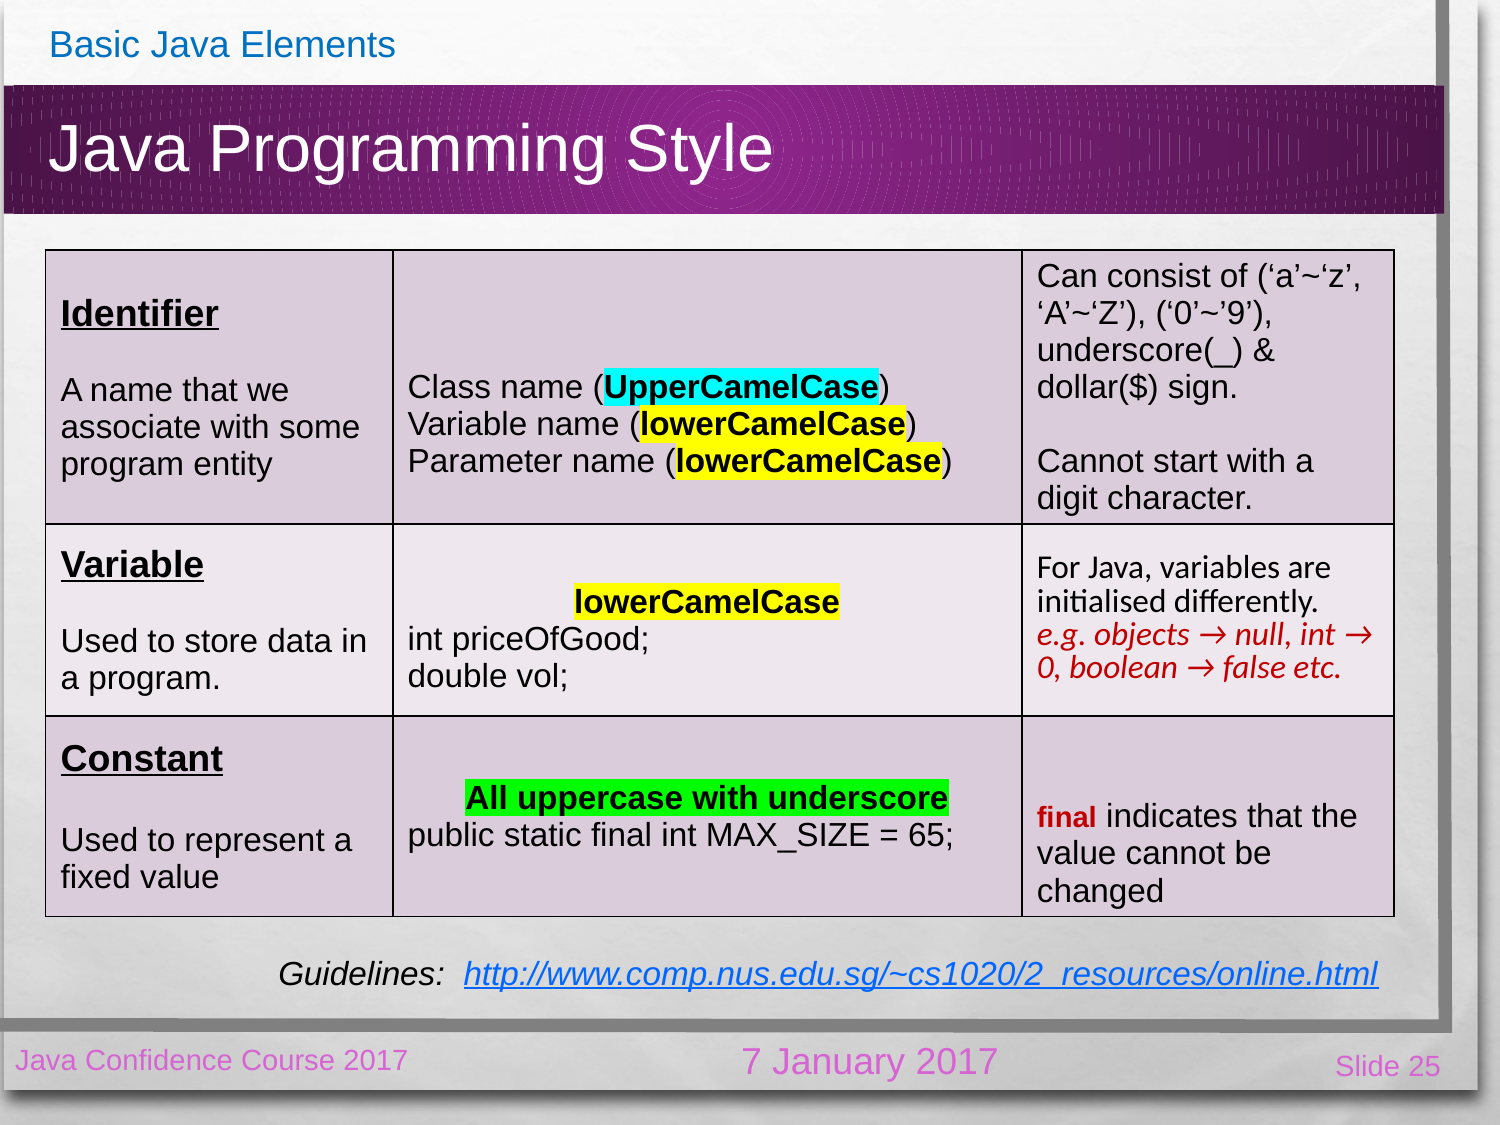

# Java Programming Style
| Identifier A name that we associate with some program entity | Class name (UpperCamelCase) Variable name (lowerCamelCase) Parameter name (lowerCamelCase) | Can consist of (‘a’~‘z’, ‘A’~‘Z’), (‘0’~’9’), underscore(\_) & dollar($) sign. Cannot start with a digit character. |
| --- | --- | --- |
| Variable Used to store data in a program. | lowerCamelCase int priceOfGood; double vol; | For Java, variables are initialised differently. e.g. objects → null, int → 0, boolean → false etc. |
| Constant Used to represent a fixed value | All uppercase with underscore public static final int MAX\_SIZE = 65; | final indicates that the value cannot be changed |
Guidelines:  http://www.comp.nus.edu.sg/~cs1020/2_resources/online.html
7 January 2017
Java Confidence Course 2017
Slide 25